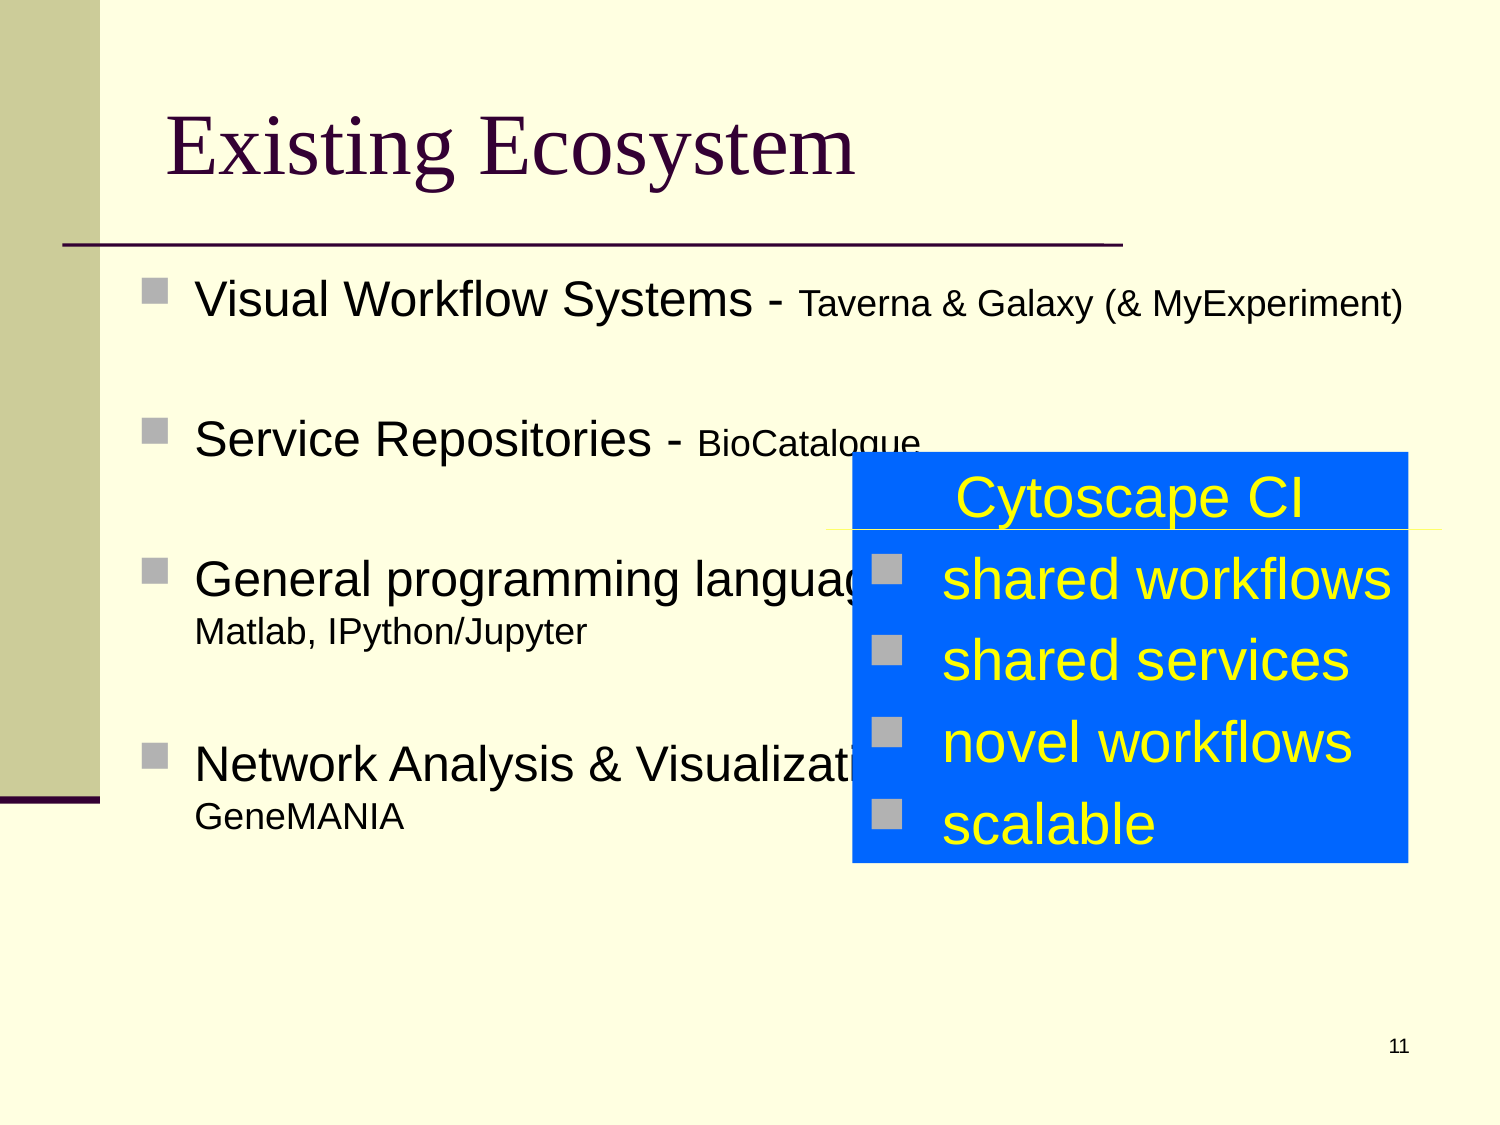

# Existing Ecosystem

Visual Workflow Systems - Taverna & Galaxy (& MyExperiment)

Service Repositories - BioCatalogue

General programming languages & tools - Python, R, Java, Matlab, IPython/Jupyter

Network Analysis & Visualization – Cytoscape, cytoscape.js, GeneMANIA

Cytoscape CI
shared workflows
shared services
novel workflows
scalable
11